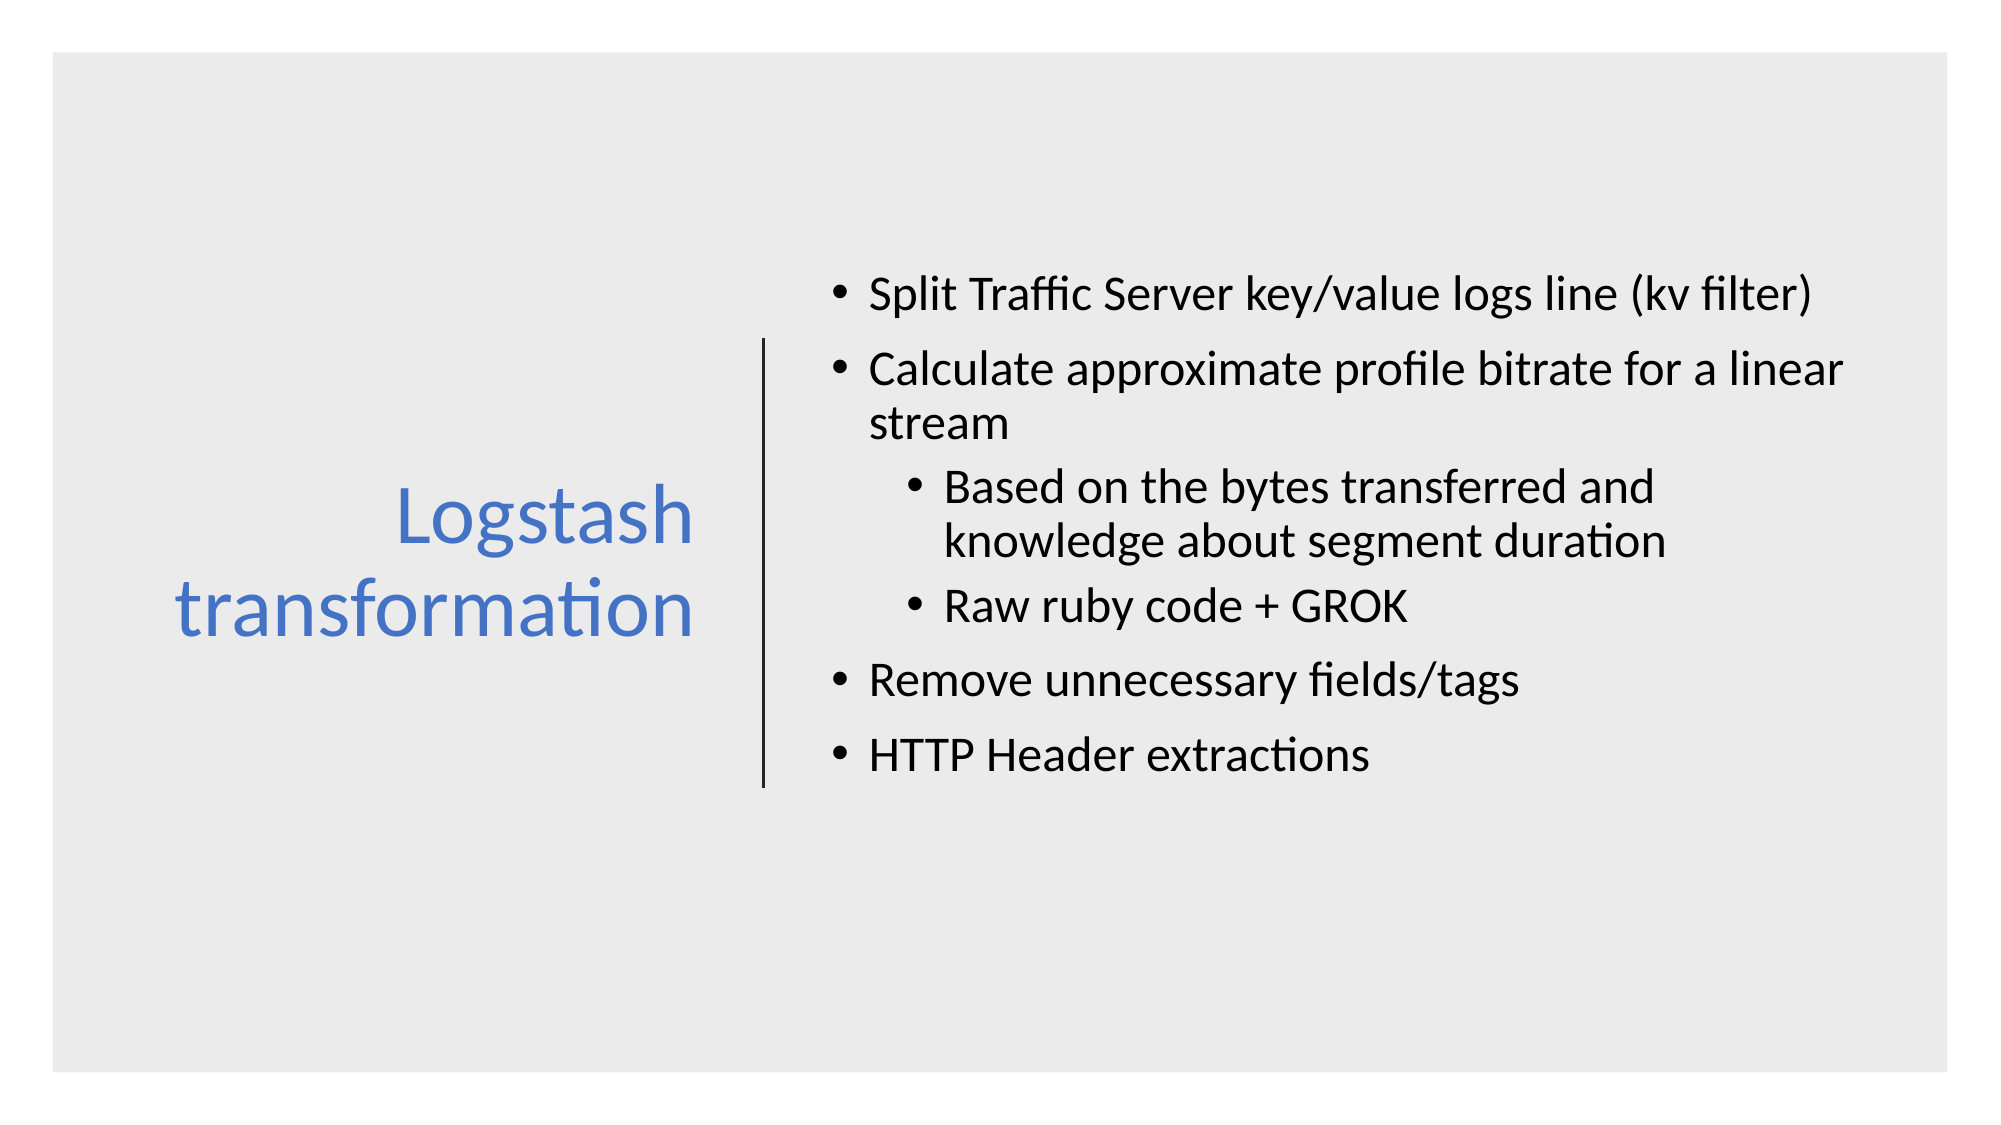

# Logstash transformation
Split Traffic Server key/value logs line (kv filter)
Calculate approximate profile bitrate for a linear stream
Based on the bytes transferred and knowledge about segment duration
Raw ruby code + GROK
Remove unnecessary fields/tags
HTTP Header extractions